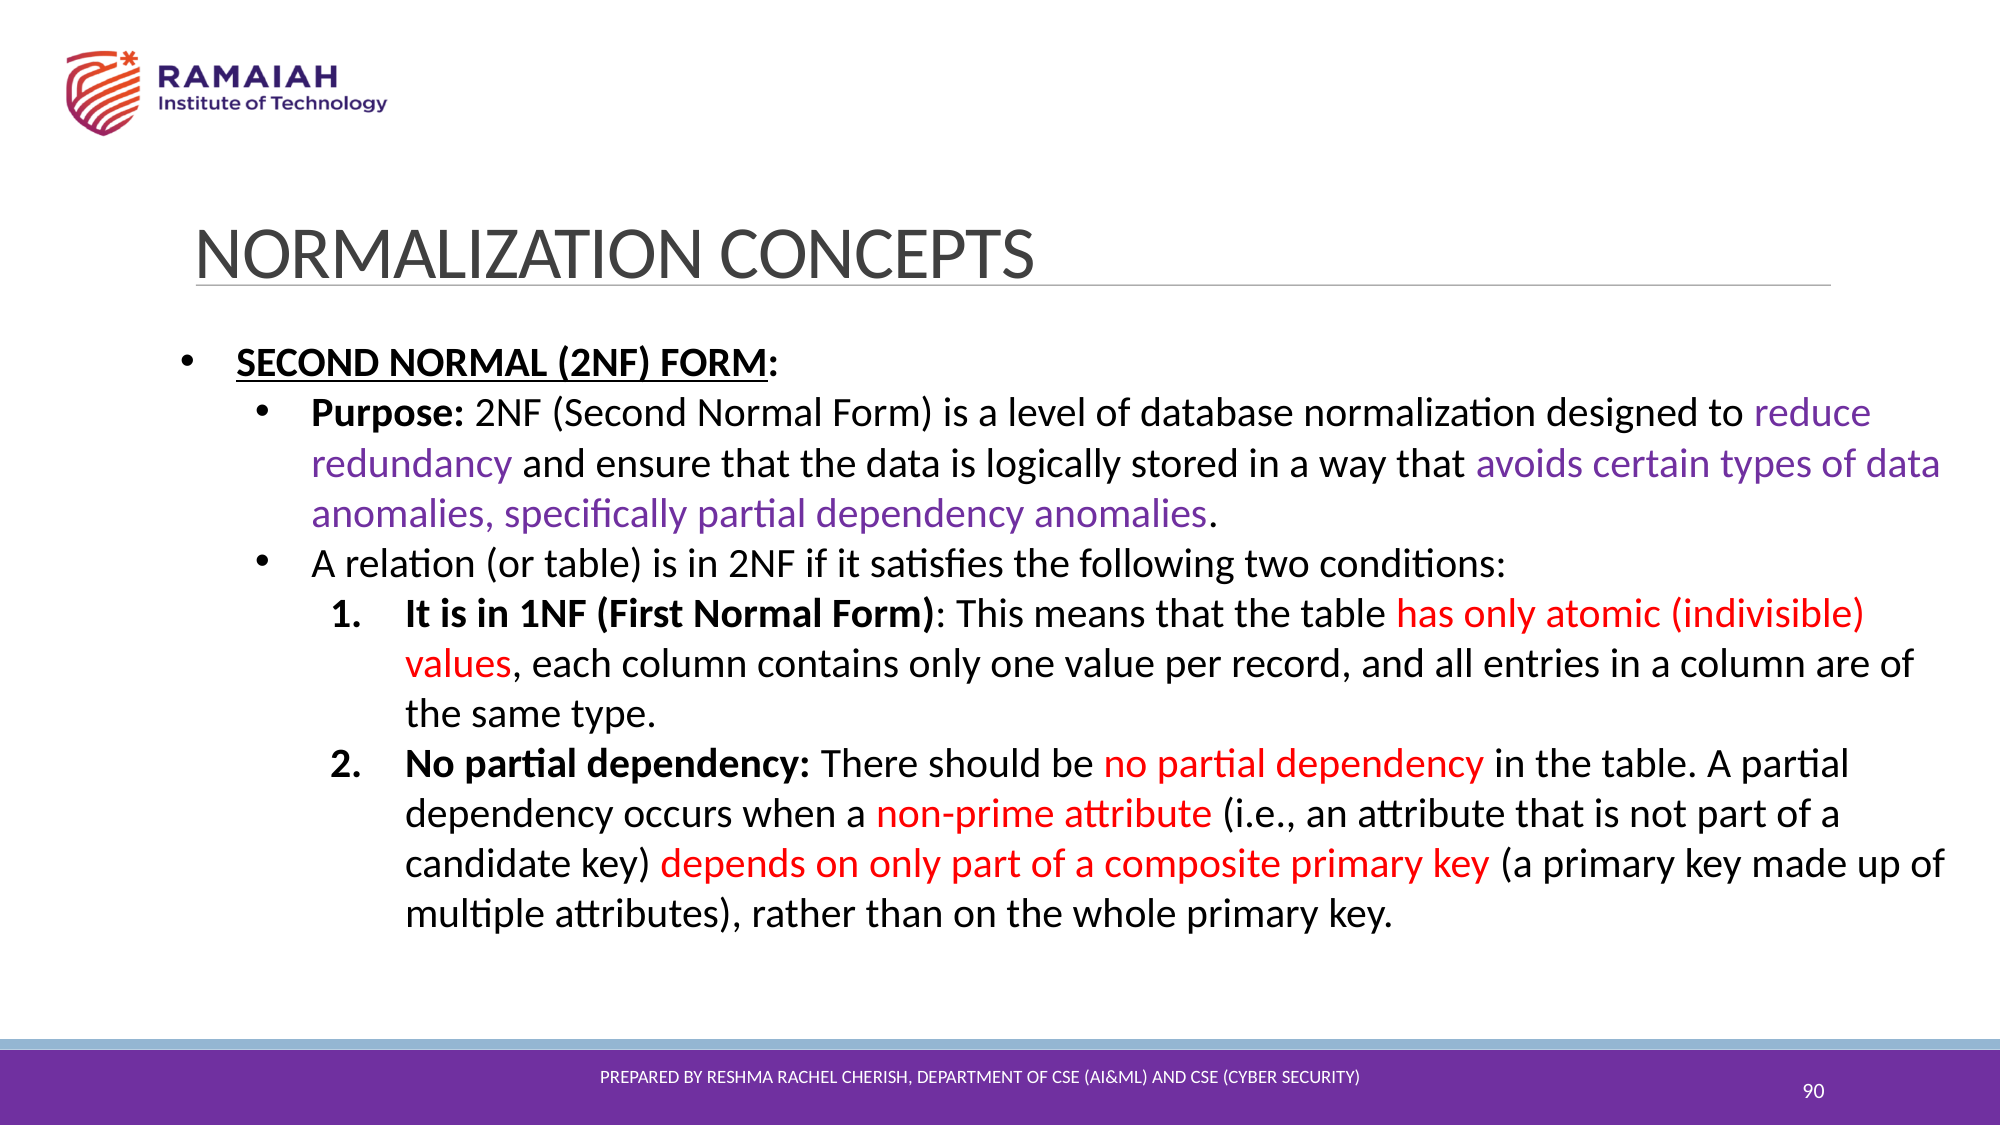

NORMALIZATION CONCEPTS
SECOND NORMAL (2NF) FORM:
Purpose: 2NF (Second Normal Form) is a level of database normalization designed to reduce redundancy and ensure that the data is logically stored in a way that avoids certain types of data anomalies, specifically partial dependency anomalies.
A relation (or table) is in 2NF if it satisfies the following two conditions:
It is in 1NF (First Normal Form): This means that the table has only atomic (indivisible) values, each column contains only one value per record, and all entries in a column are of the same type.
No partial dependency: There should be no partial dependency in the table. A partial dependency occurs when a non-prime attribute (i.e., an attribute that is not part of a candidate key) depends on only part of a composite primary key (a primary key made up of multiple attributes), rather than on the whole primary key.
90
Prepared By reshma Rachel cherish, Department of CSE (ai&ml) and CSE (Cyber security)